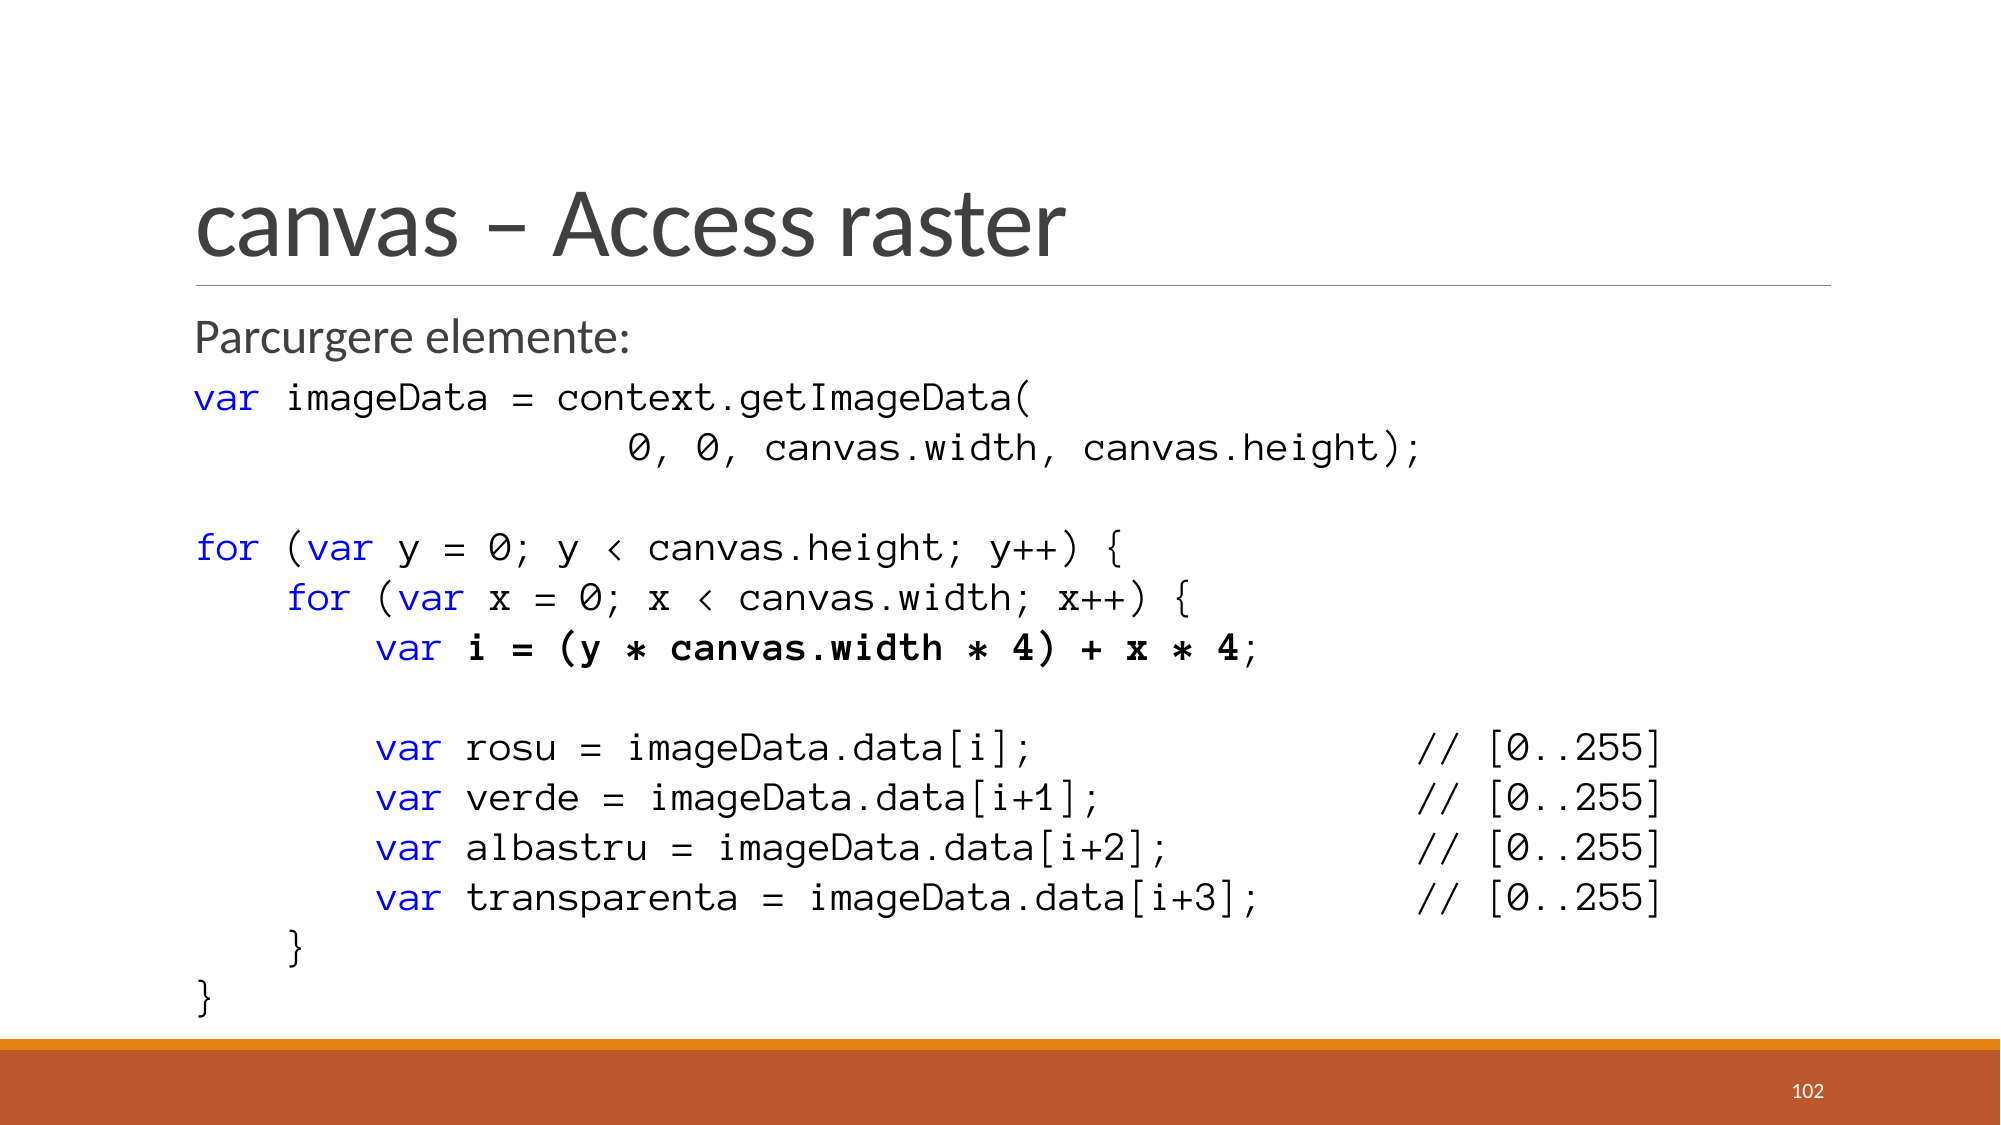

# canvas – Access raster
Parcurgere elemente:
var imageData = context.getImageData(
0, 0, canvas.width, canvas.height);

for (var y = 0; y < canvas.height; y++) {
    for (var x = 0; x < canvas.width; x++) {
        var i = (y * canvas.width * 4) + x * 4;

        var rosu = imageData.data[i];			 // [0..255]
        var verde = imageData.data[i+1];		 // [0..255]
        var albastru = imageData.data[i+2];		 // [0..255]
        var transparenta = imageData.data[i+3];	 // [0..255]
    }
}
102